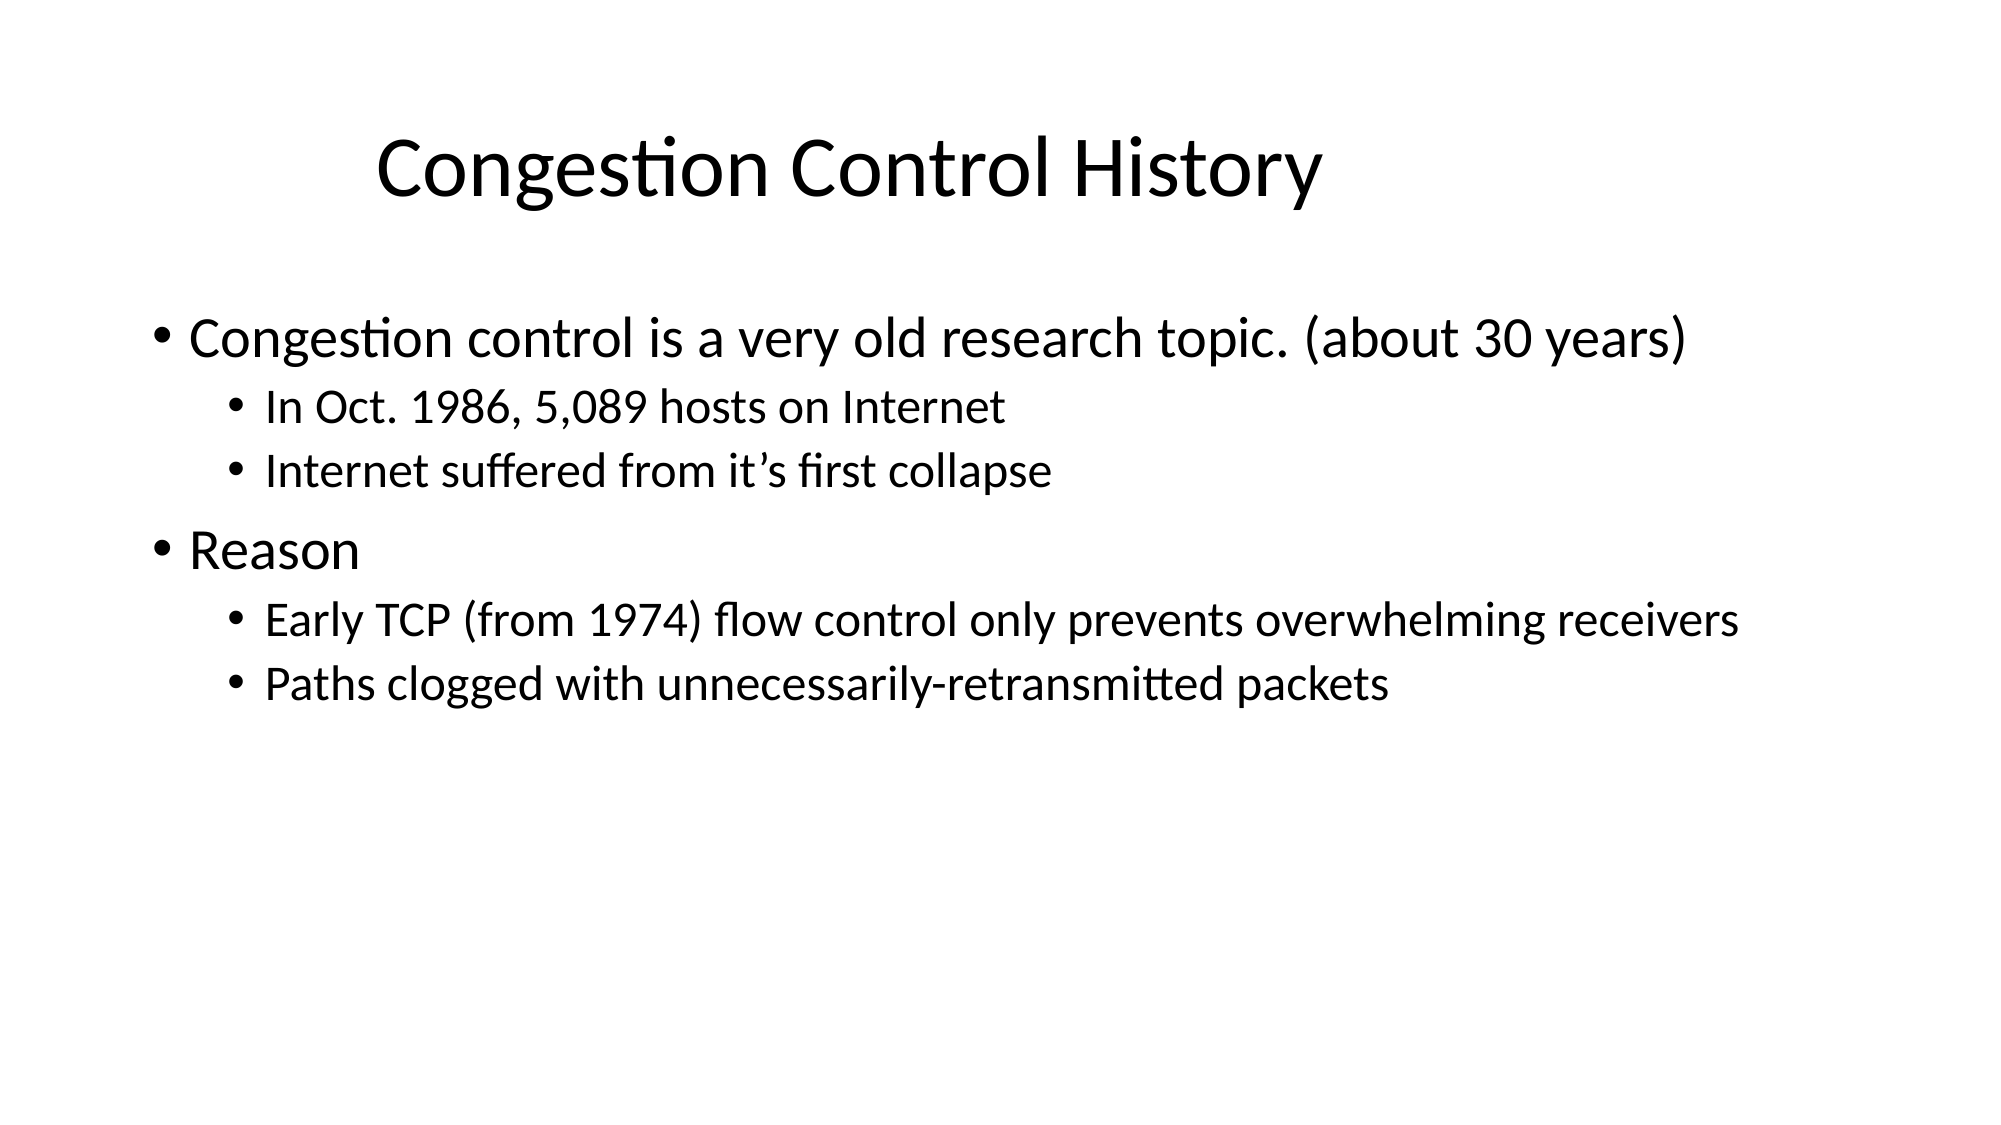

# Congestion Control History
Congestion control is a very old research topic. (about 30 years)
In Oct. 1986, 5,089 hosts on Internet
Internet suffered from it’s first collapse
Reason
Early TCP (from 1974) flow control only prevents overwhelming receivers
Paths clogged with unnecessarily-retransmitted packets

44